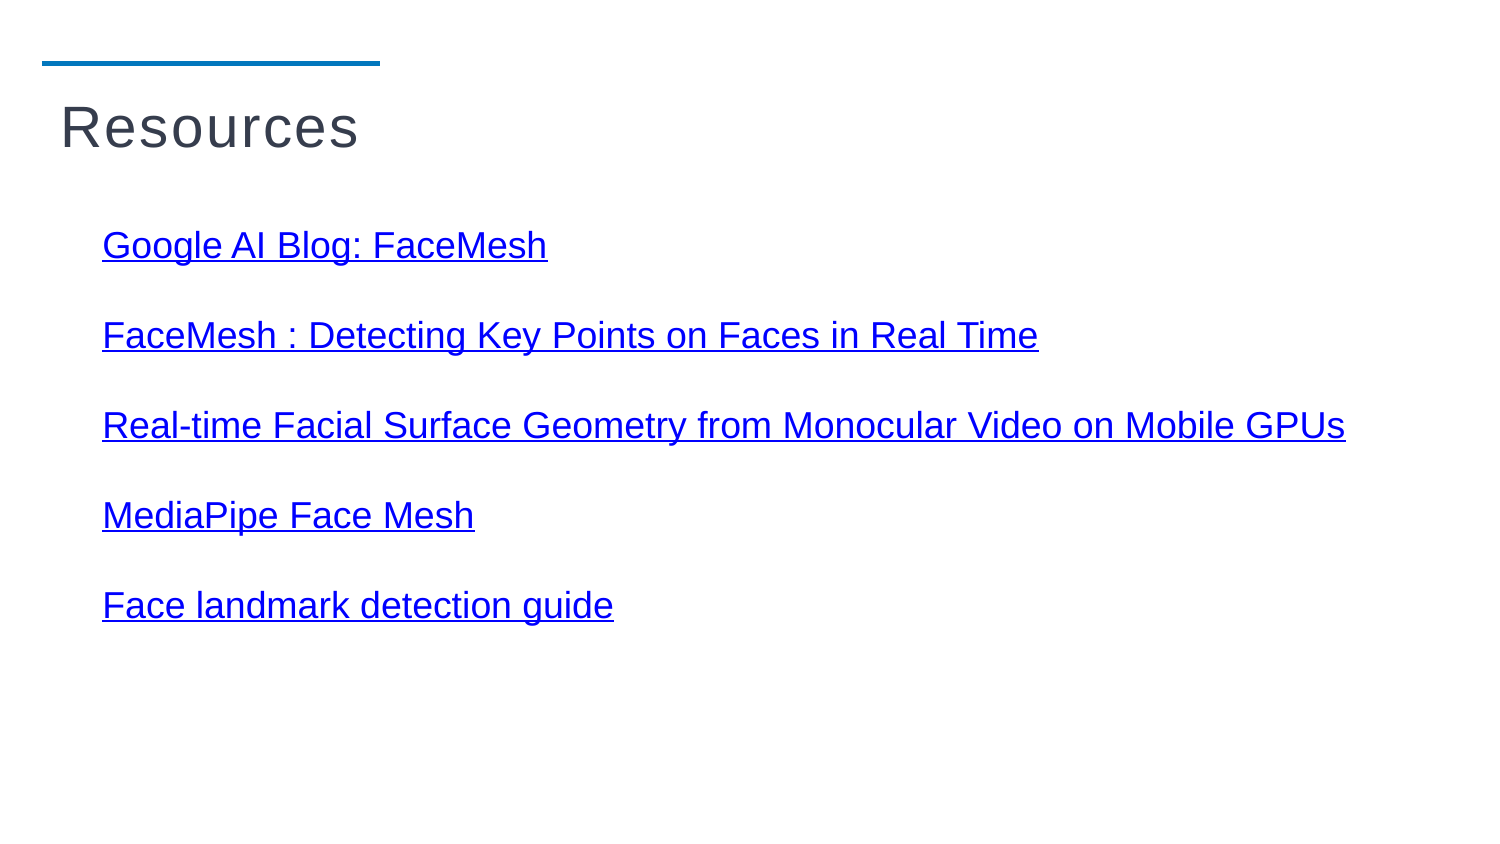

# Resources

Google AI Blog: FaceMesh

FaceMesh : Detecting Key Points on Faces in Real Time

Real-time Facial Surface Geometry from Monocular Video on Mobile GPUs

MediaPipe Face Mesh

Face landmark detection guide